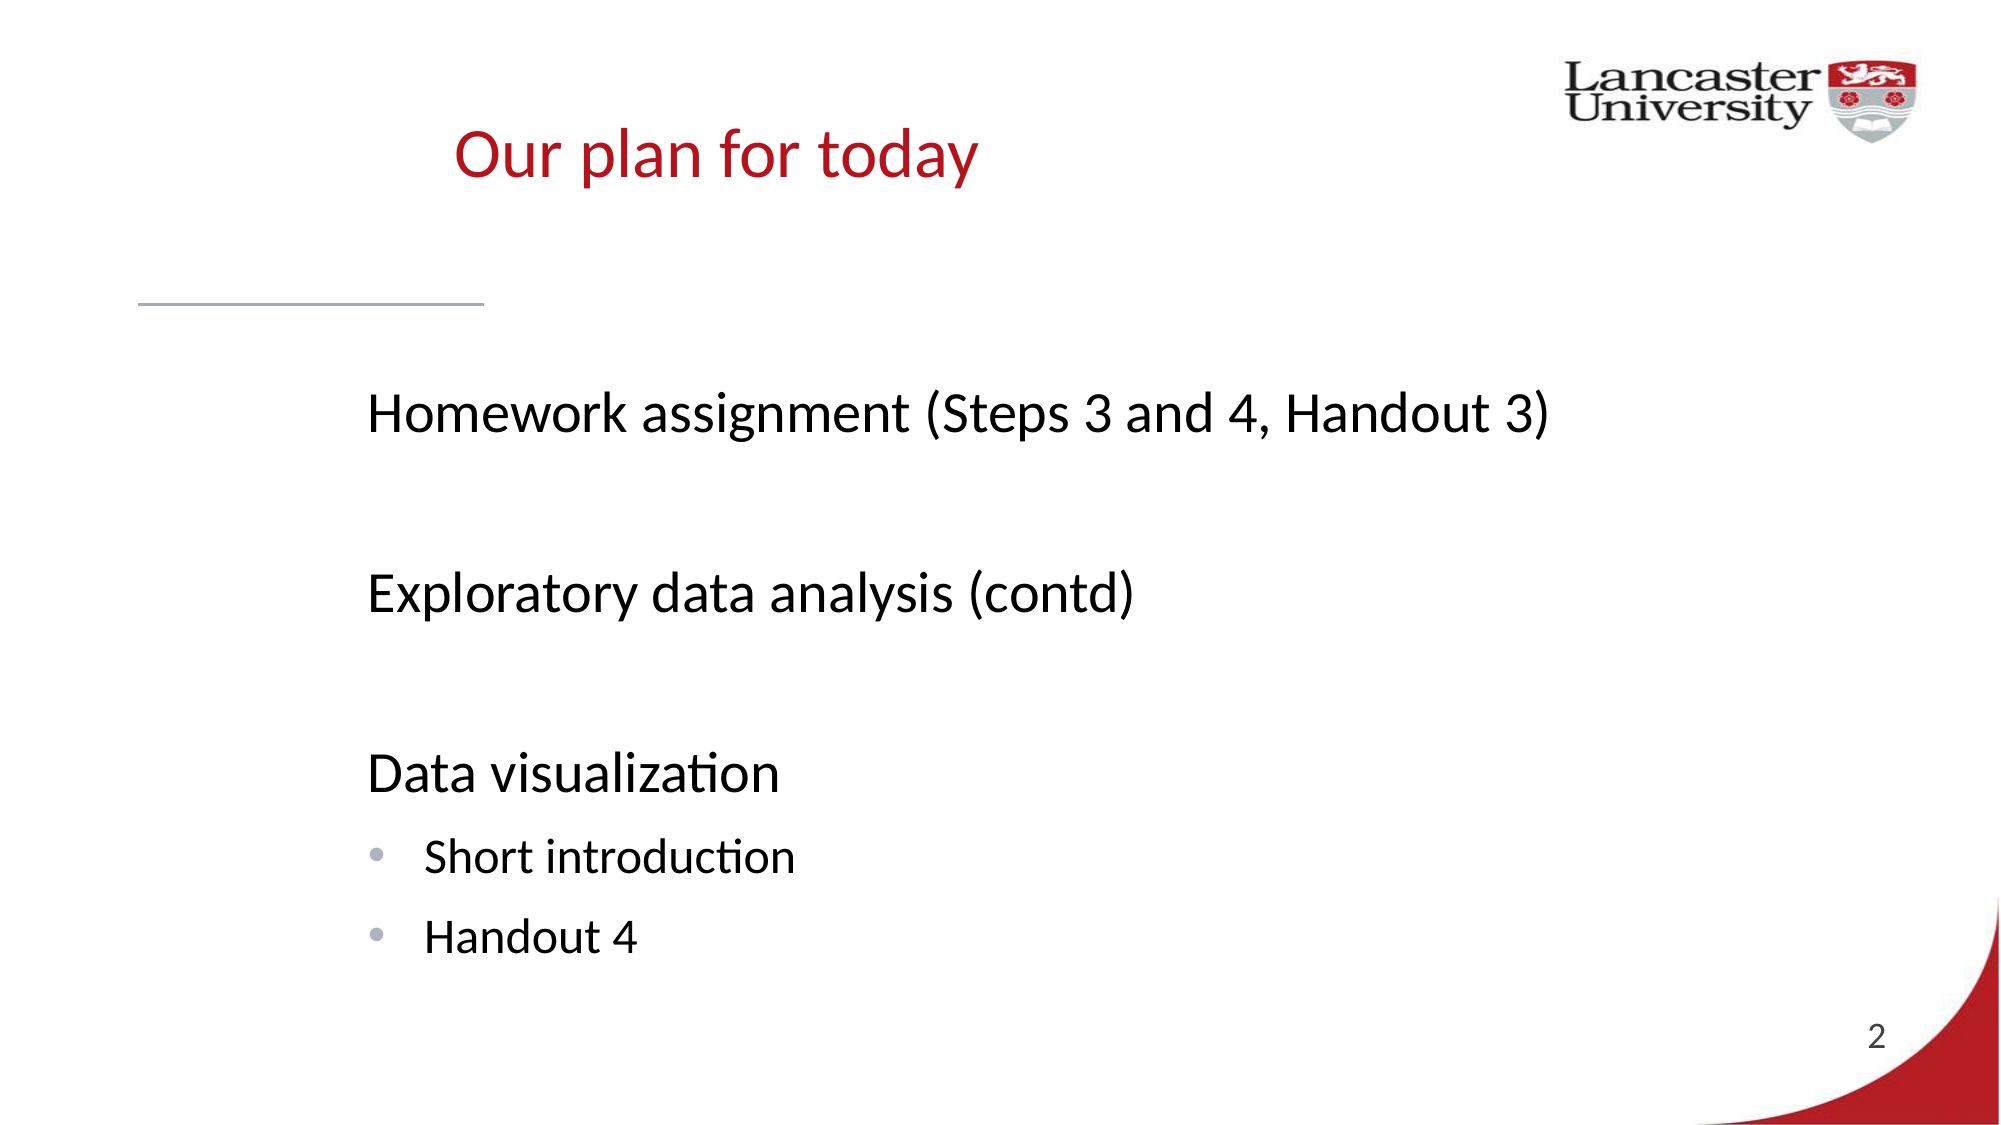

# Our plan for today
Homework assignment (Steps 3 and 4, Handout 3)

Exploratory data analysis (contd)

Data visualization
Short introduction
Handout 4

2